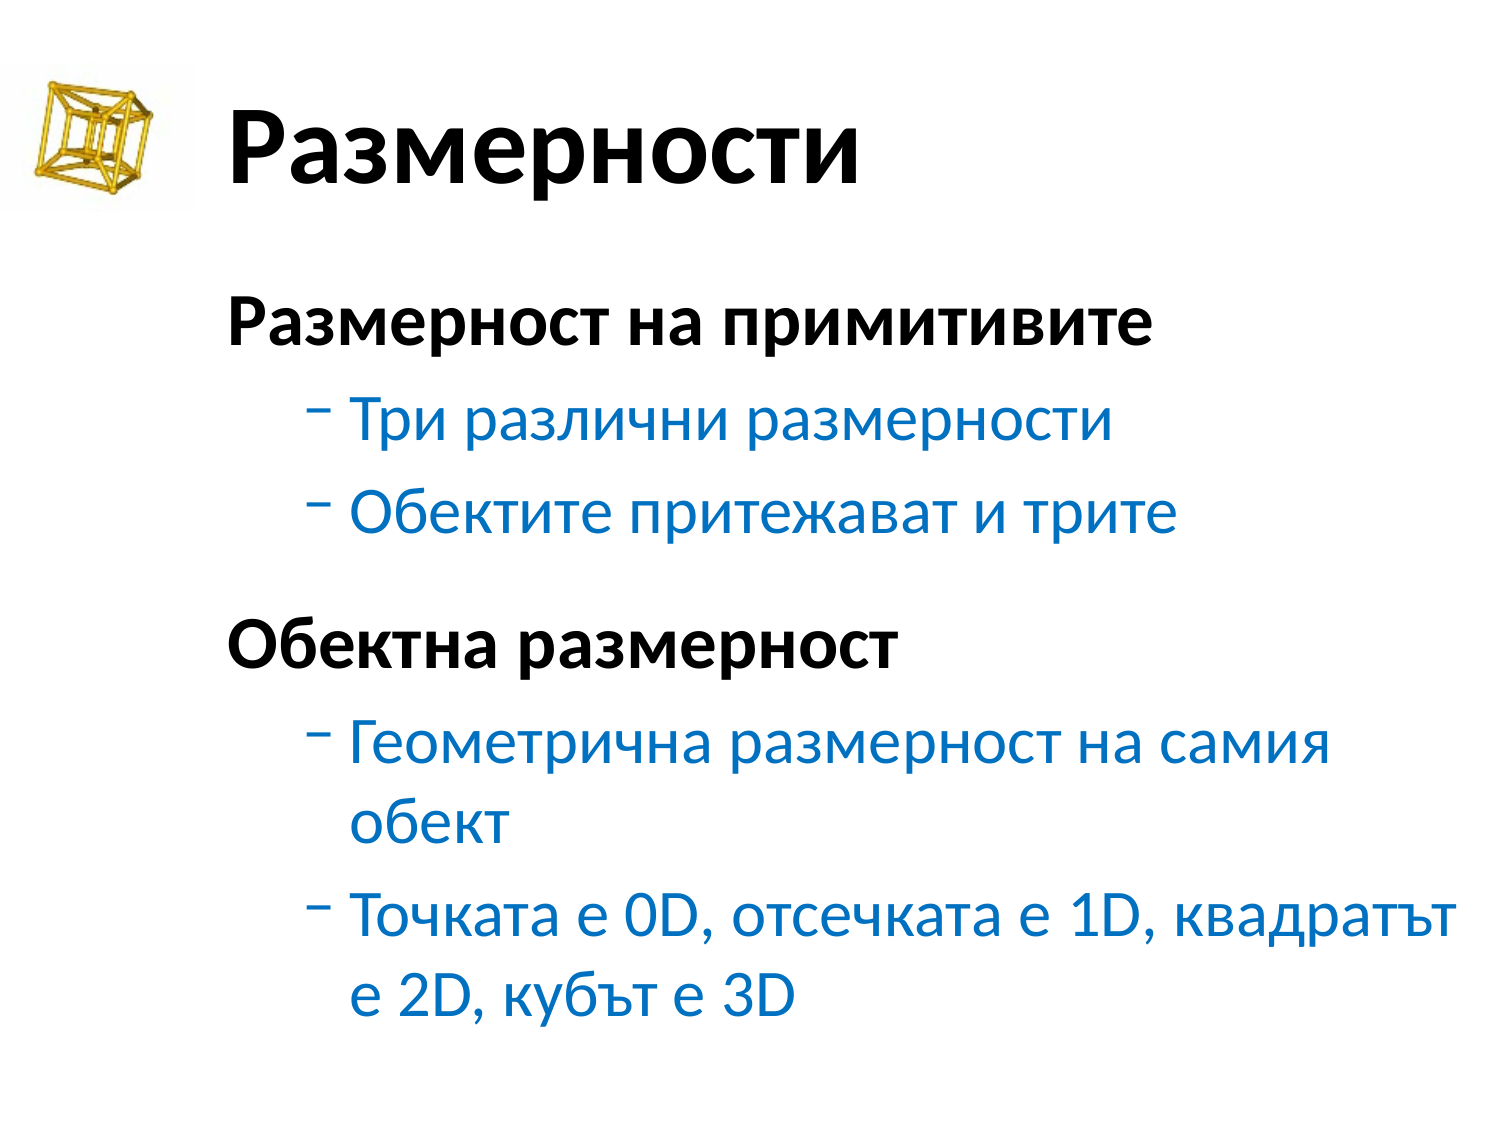

# Размерности
Размерност на примитивите
Три различни размерности
Обектите притежават и трите

Обектна размерност
Геометрична размерност на самия обект
Точката е 0D, отсечката е 1D, квадратът е 2D, кубът е 3D